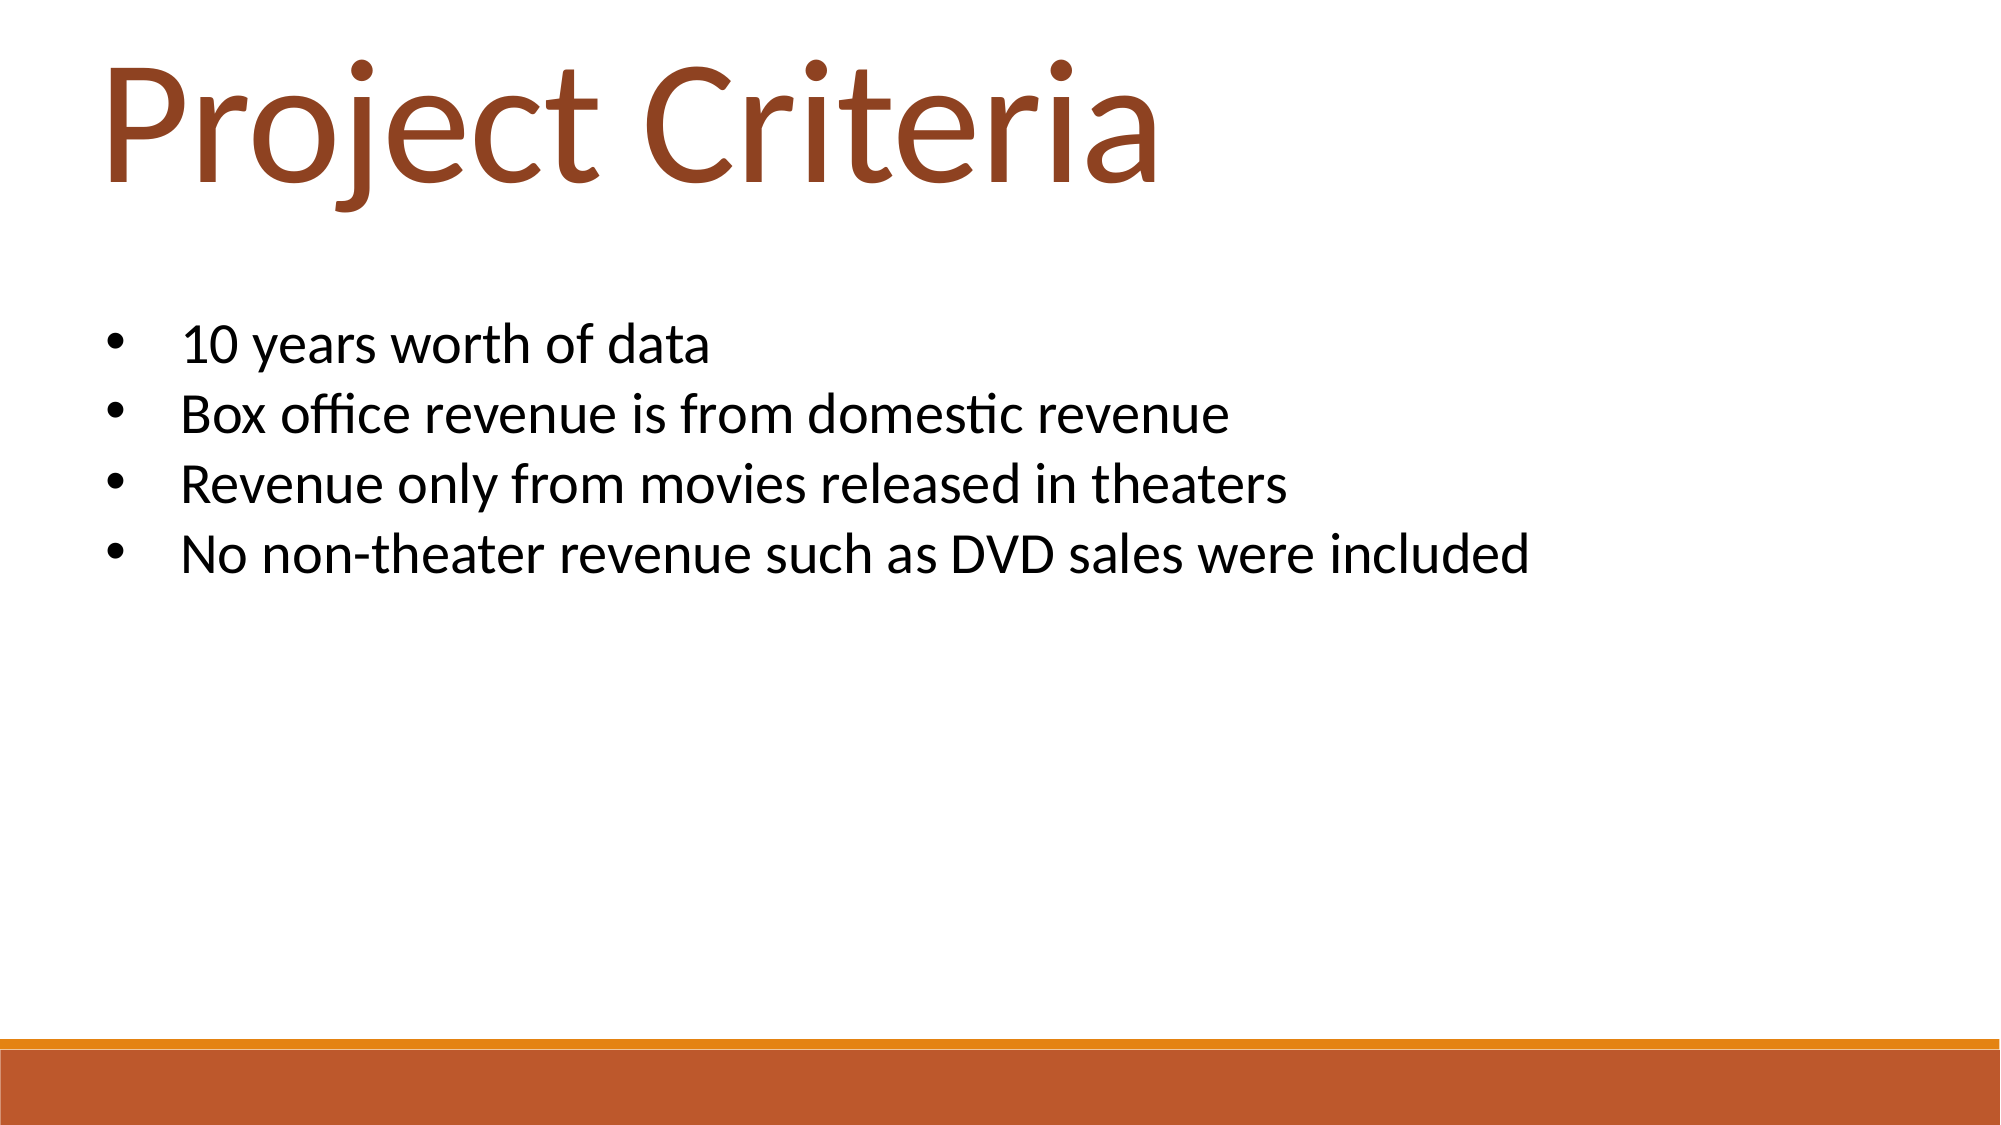

Project Criteria
10 years worth of data
Box office revenue is from domestic revenue
Revenue only from movies released in theaters
No non-theater revenue such as DVD sales were included